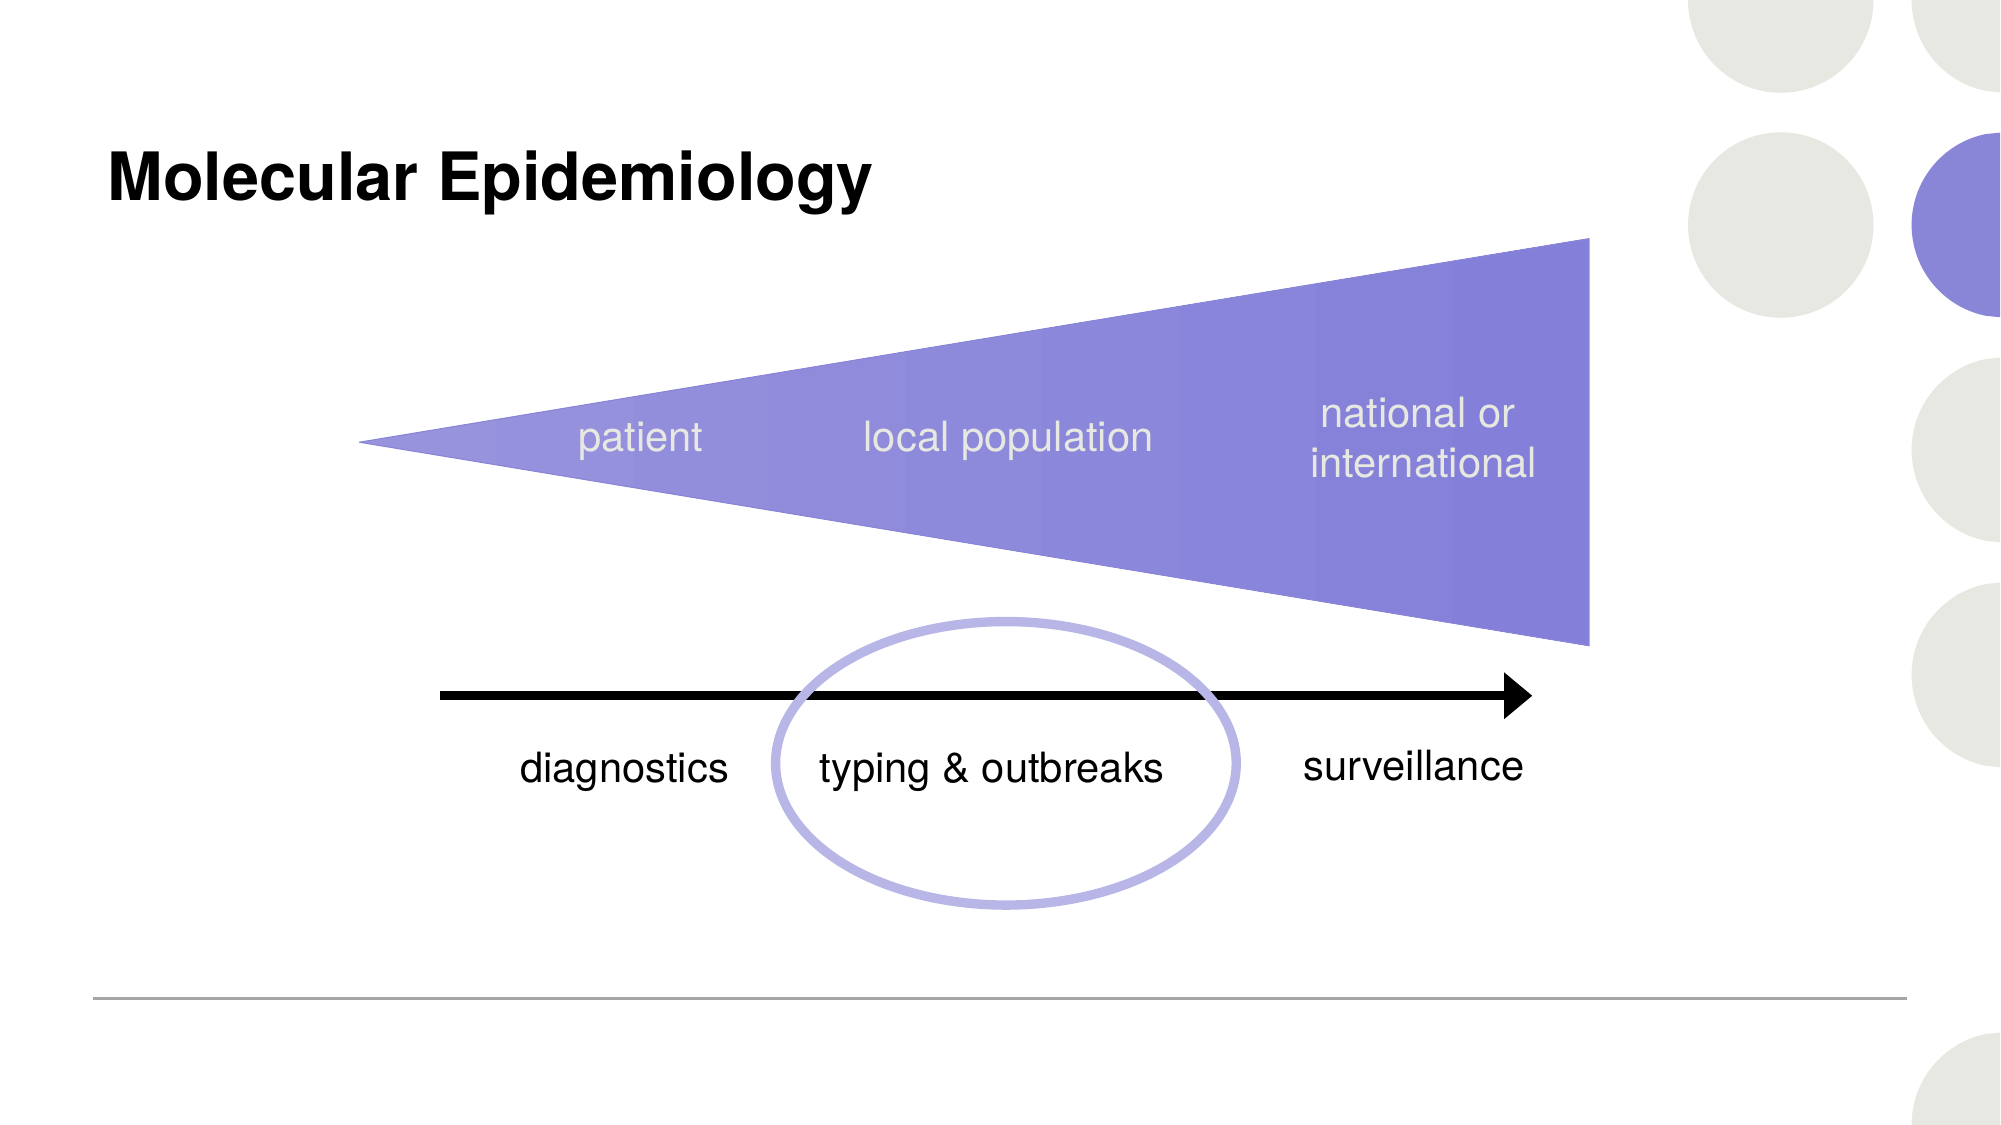

# Molecular Epidemiology
national or
international
patient
local population

surveillance
diagnostics
typing & outbreaks